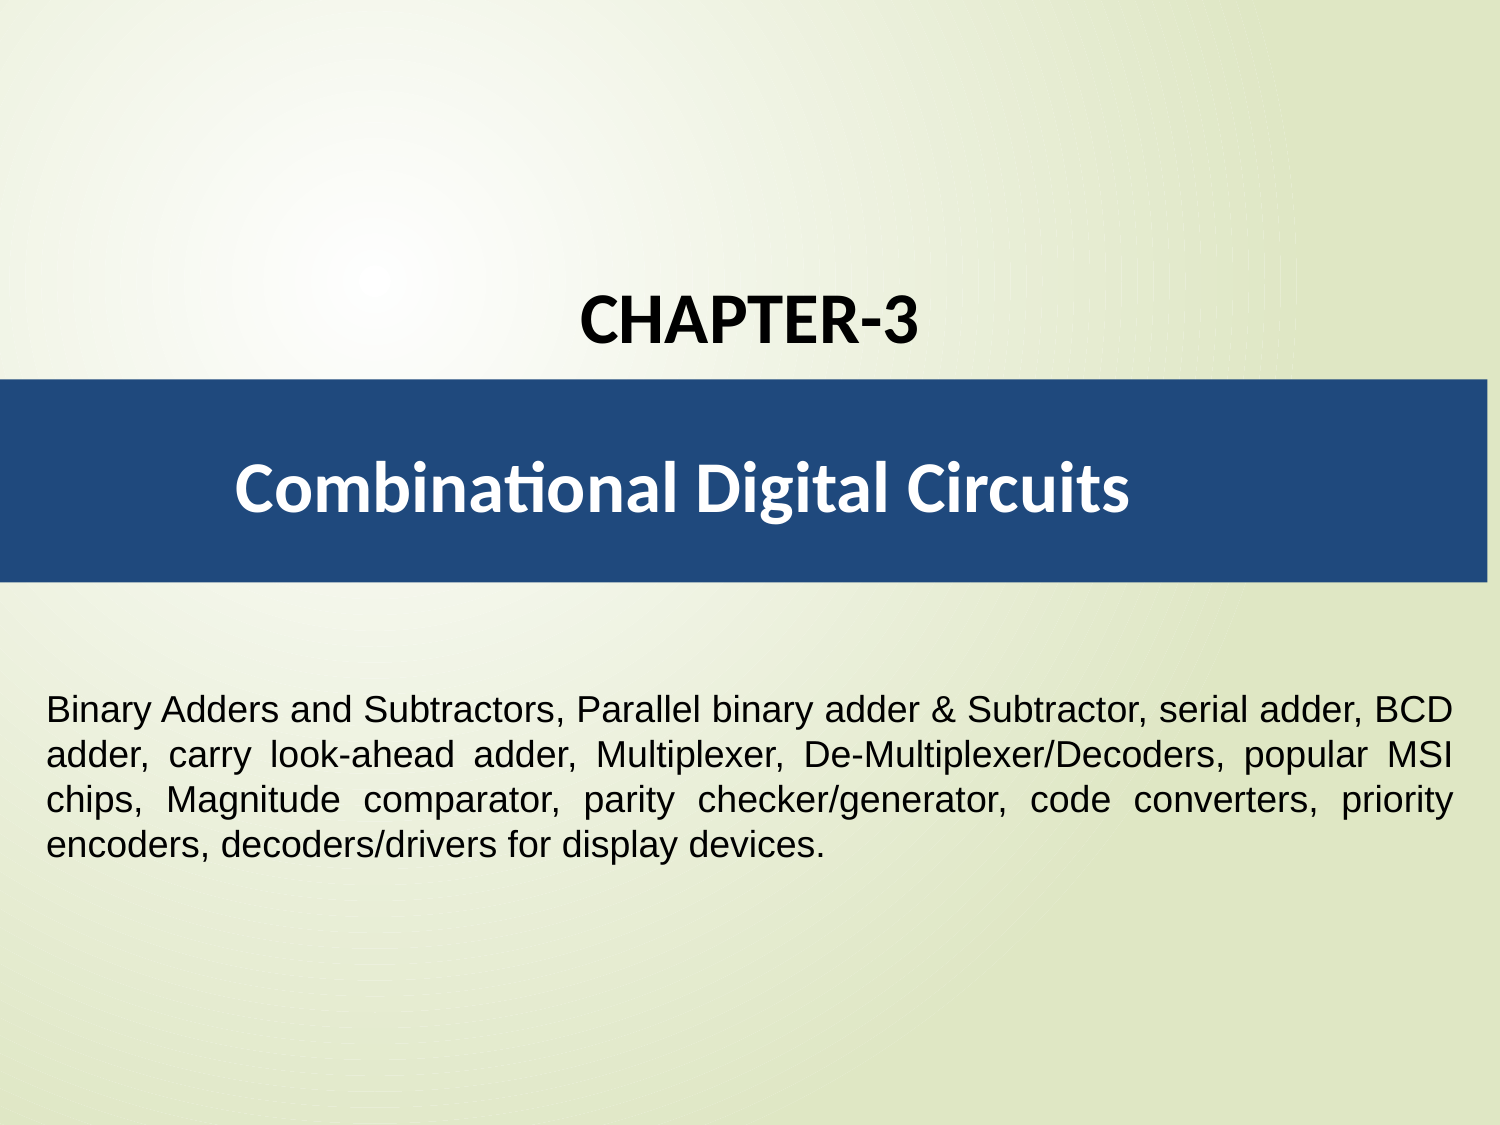

CHAPTER-3

 Combinational Digital Circuits

Binary Adders and Subtractors, Parallel binary adder & Subtractor, serial adder, BCD adder, carry look-ahead adder, Multiplexer, De-Multiplexer/Decoders, popular MSI chips, Magnitude comparator, parity checker/generator, code converters, priority encoders, decoders/drivers for display devices.